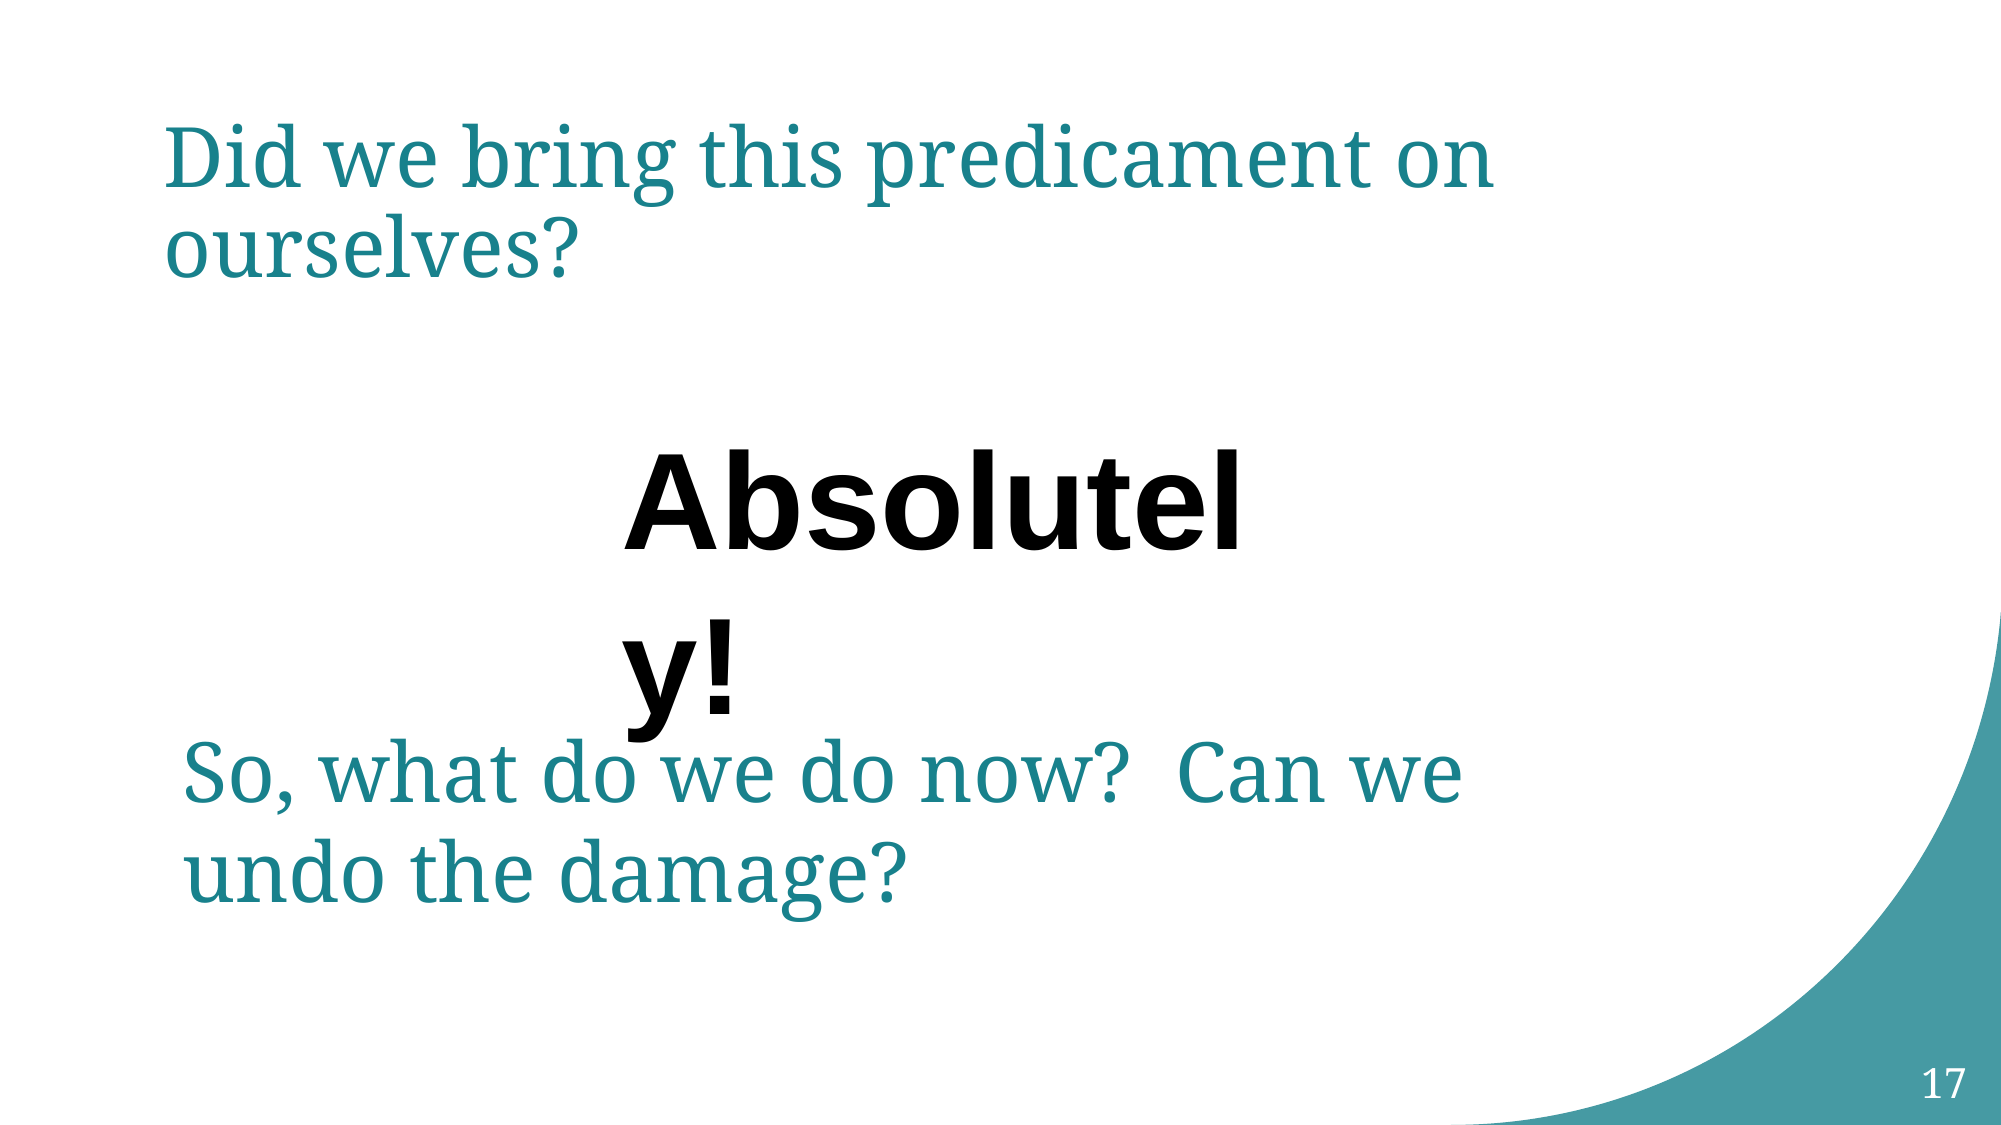

# Did we bring this predicament on ourselves?
Absolutely!
So, what do we do now?  Can we undo the damage?
17